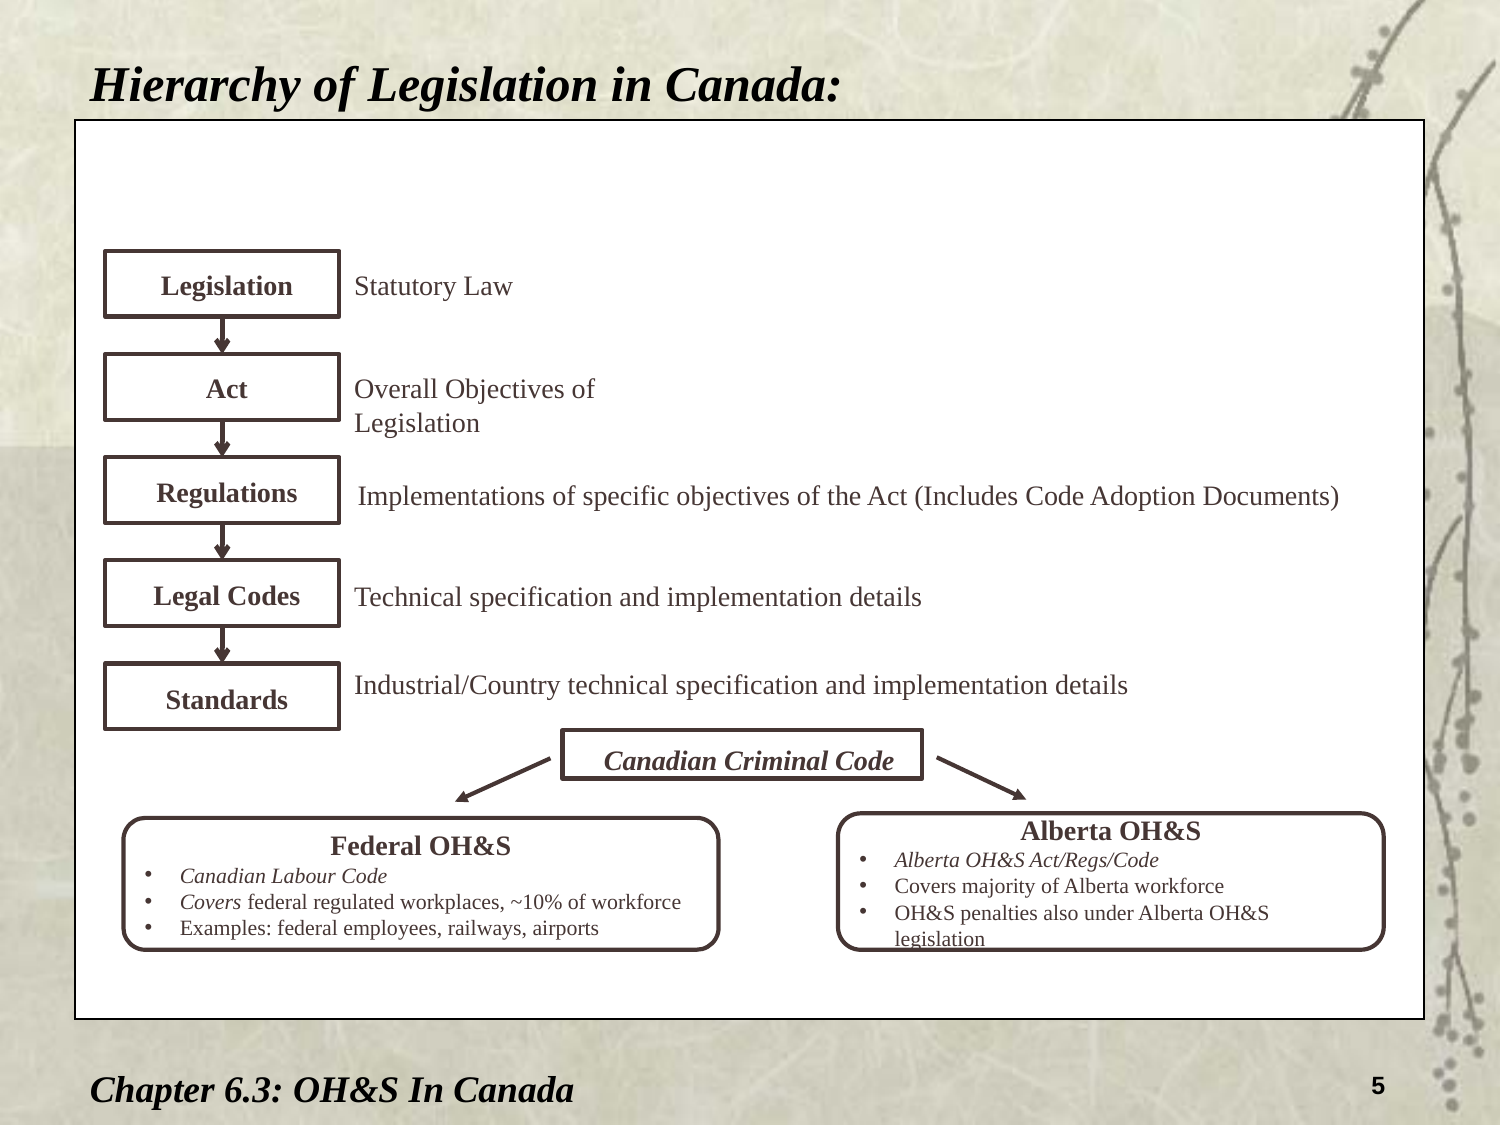

Hierarchy of Legislation in Canada:

Legislation
Statutory Law

Act
Overall Objectives of Legislation

Regulations
Implementations of specific objectives of the Act (Includes Code Adoption Documents)

Legal Codes
Technical specification and implementation details
Industrial/Country technical specification and implementation details

Standards

Canadian Criminal Code
Alberta OH&S
Alberta OH&S Act/Regs/Code
Covers majority of Alberta workforce
OH&S penalties also under Alberta OH&S legislation
Federal OH&S
Canadian Labour Code
Covers federal regulated workplaces, ~10% of workforce
Examples: federal employees, railways, airports
Chapter 6.3: OH&S In Canada
5